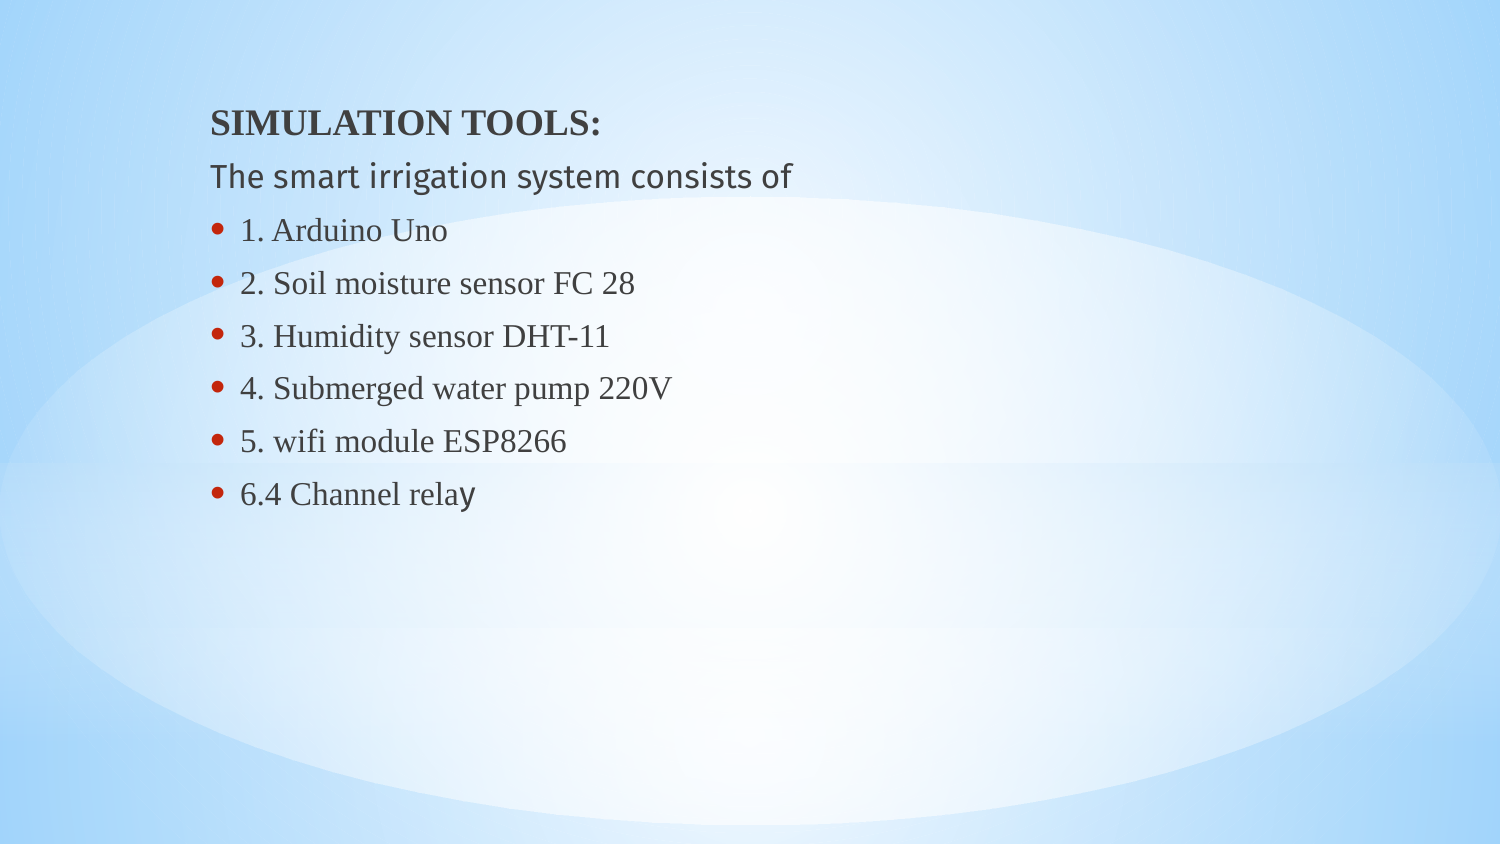

SIMULATION TOOLS:
The smart irrigation system consists of
1. Arduino Uno
2. Soil moisture sensor FC 28
3. Humidity sensor DHT-11
4. Submerged water pump 220V
5. wifi module ESP8266
6.4 Channel relay